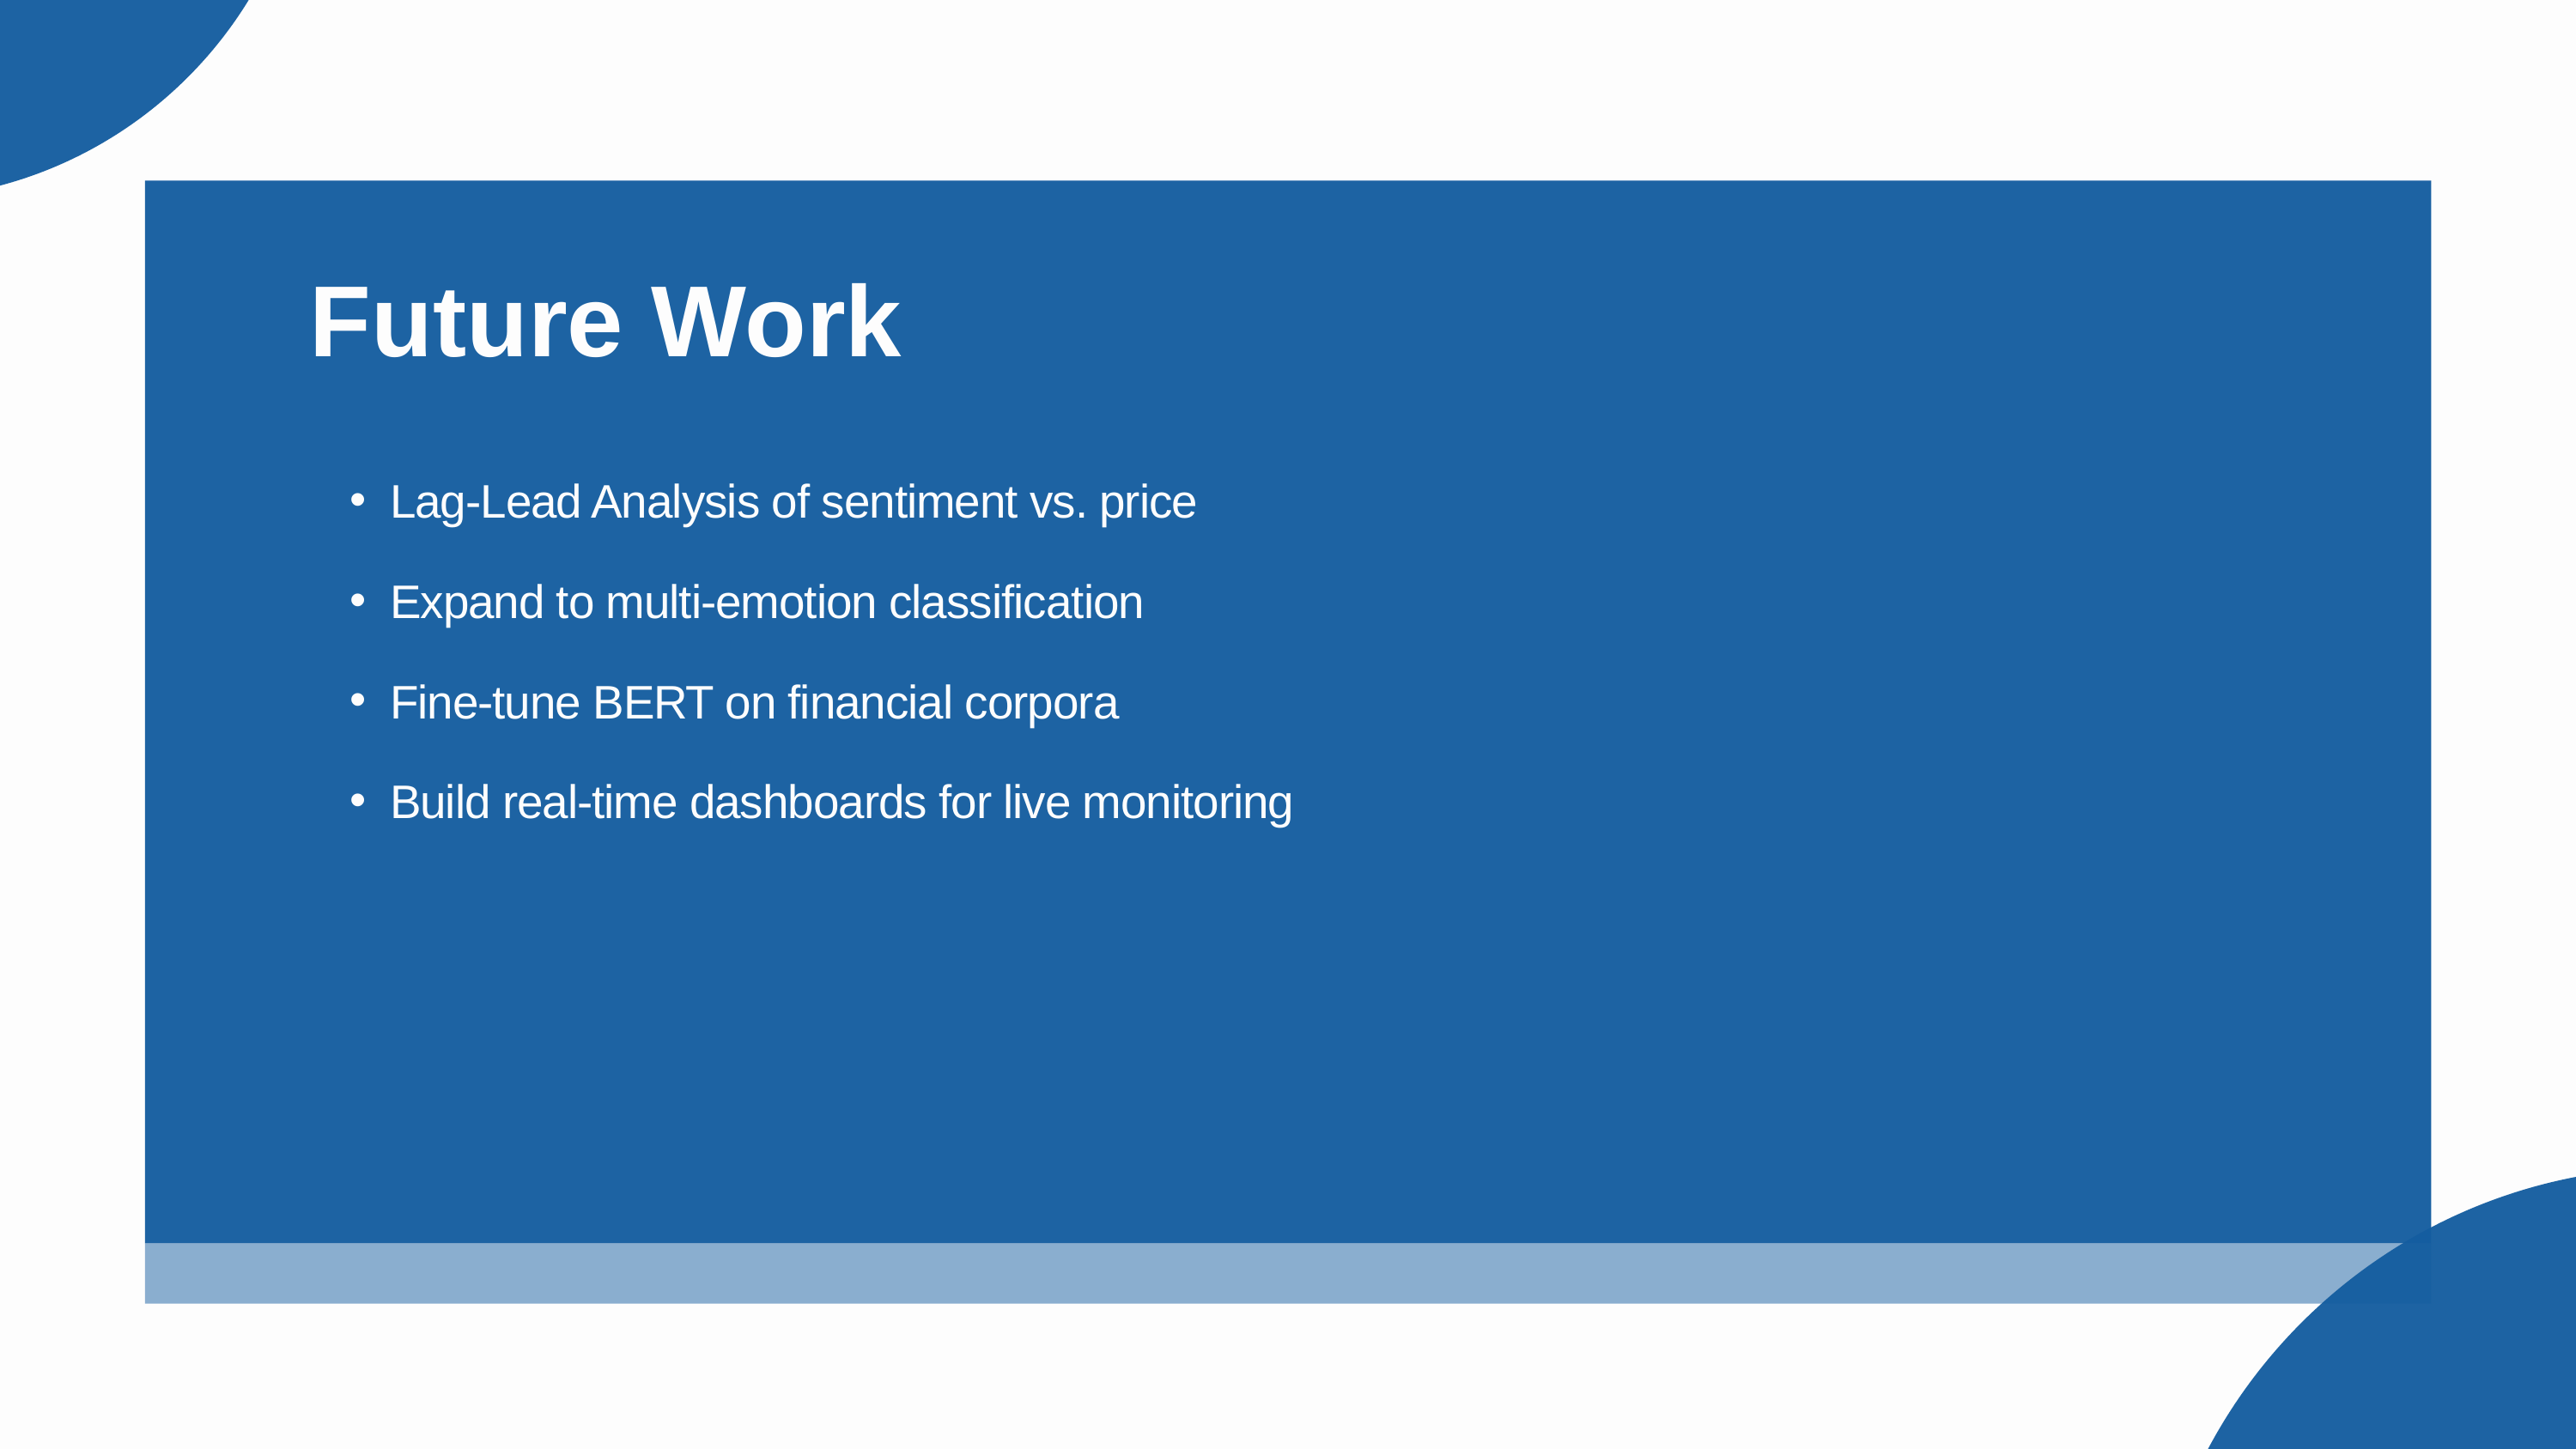

Future Work
Lag-Lead Analysis of sentiment vs. price
Expand to multi-emotion classification
Fine-tune BERT on financial corpora
Build real-time dashboards for live monitoring